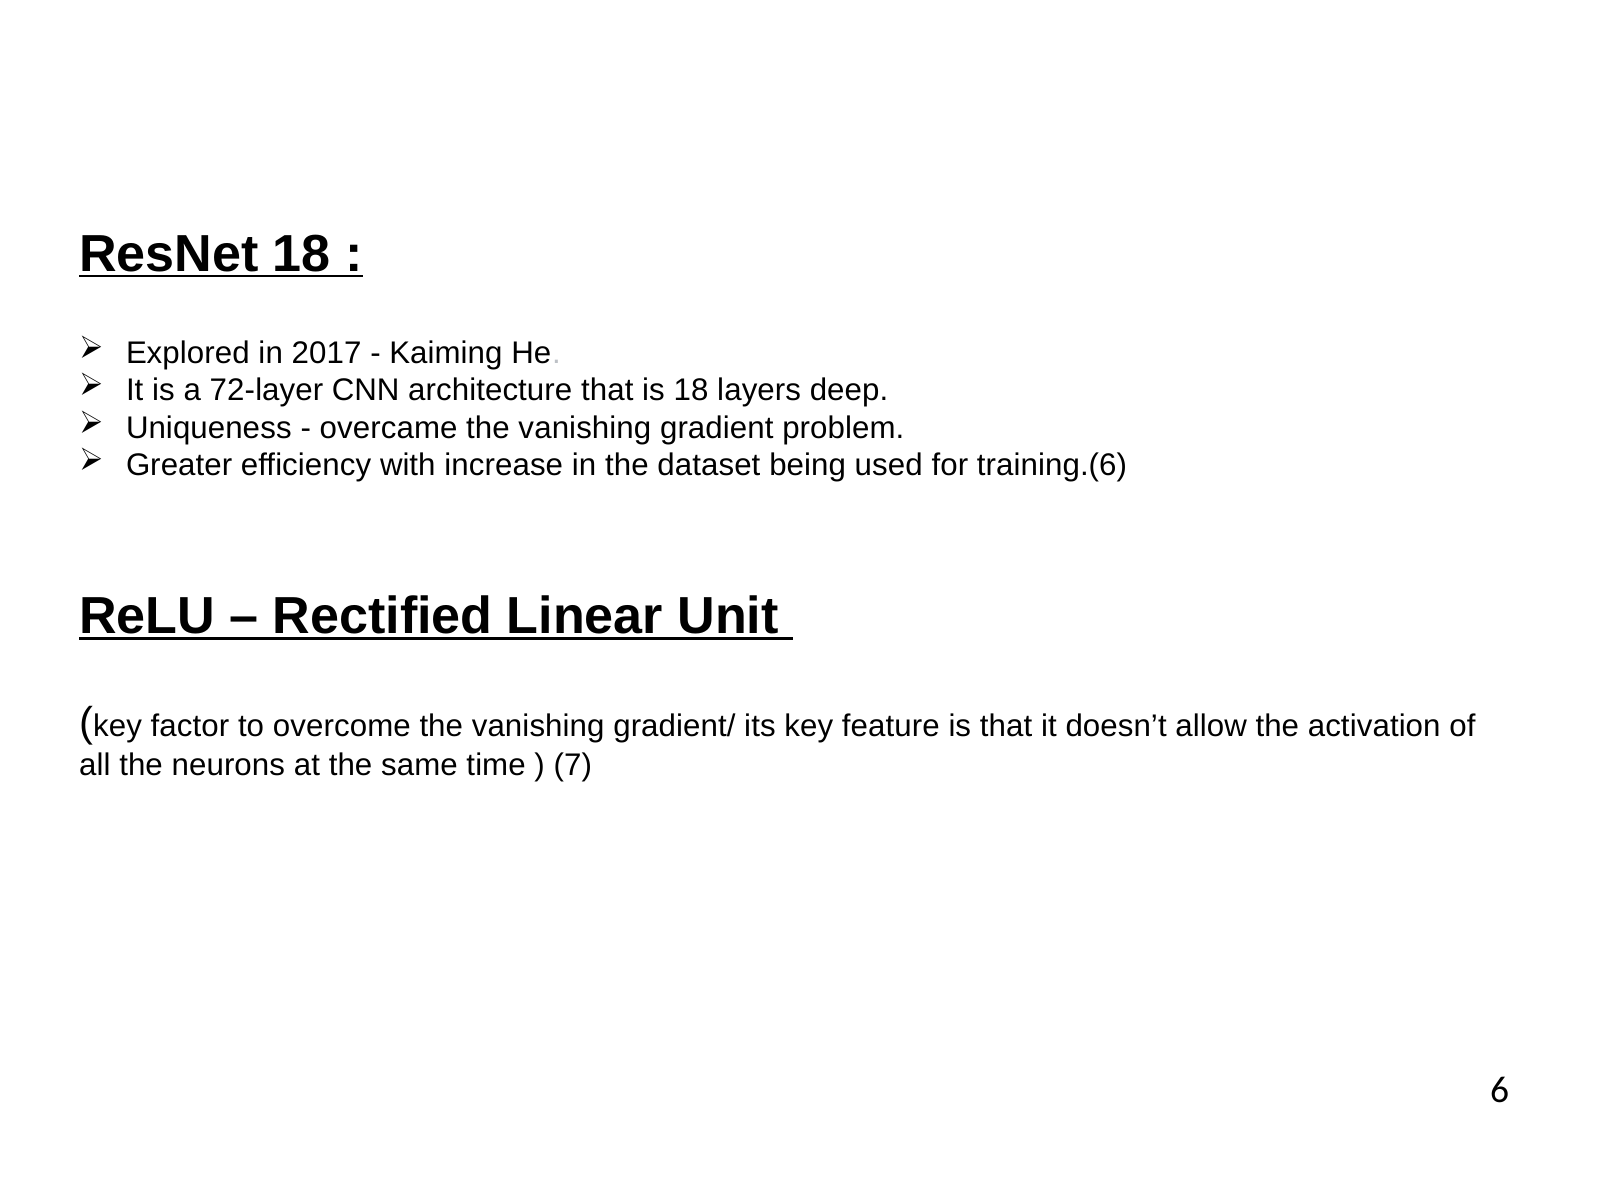

ResNet 18 :

Explored in 2017 - Kaiming He.
It is a 72-layer CNN architecture that is 18 layers deep.
Uniqueness - overcame the vanishing gradient problem.
Greater efficiency with increase in the dataset being used for training.(6)

ReLU – Rectified Linear Unit

(key factor to overcome the vanishing gradient/ its key feature is that it doesn’t allow the activation of all the neurons at the same time ) (7)

6